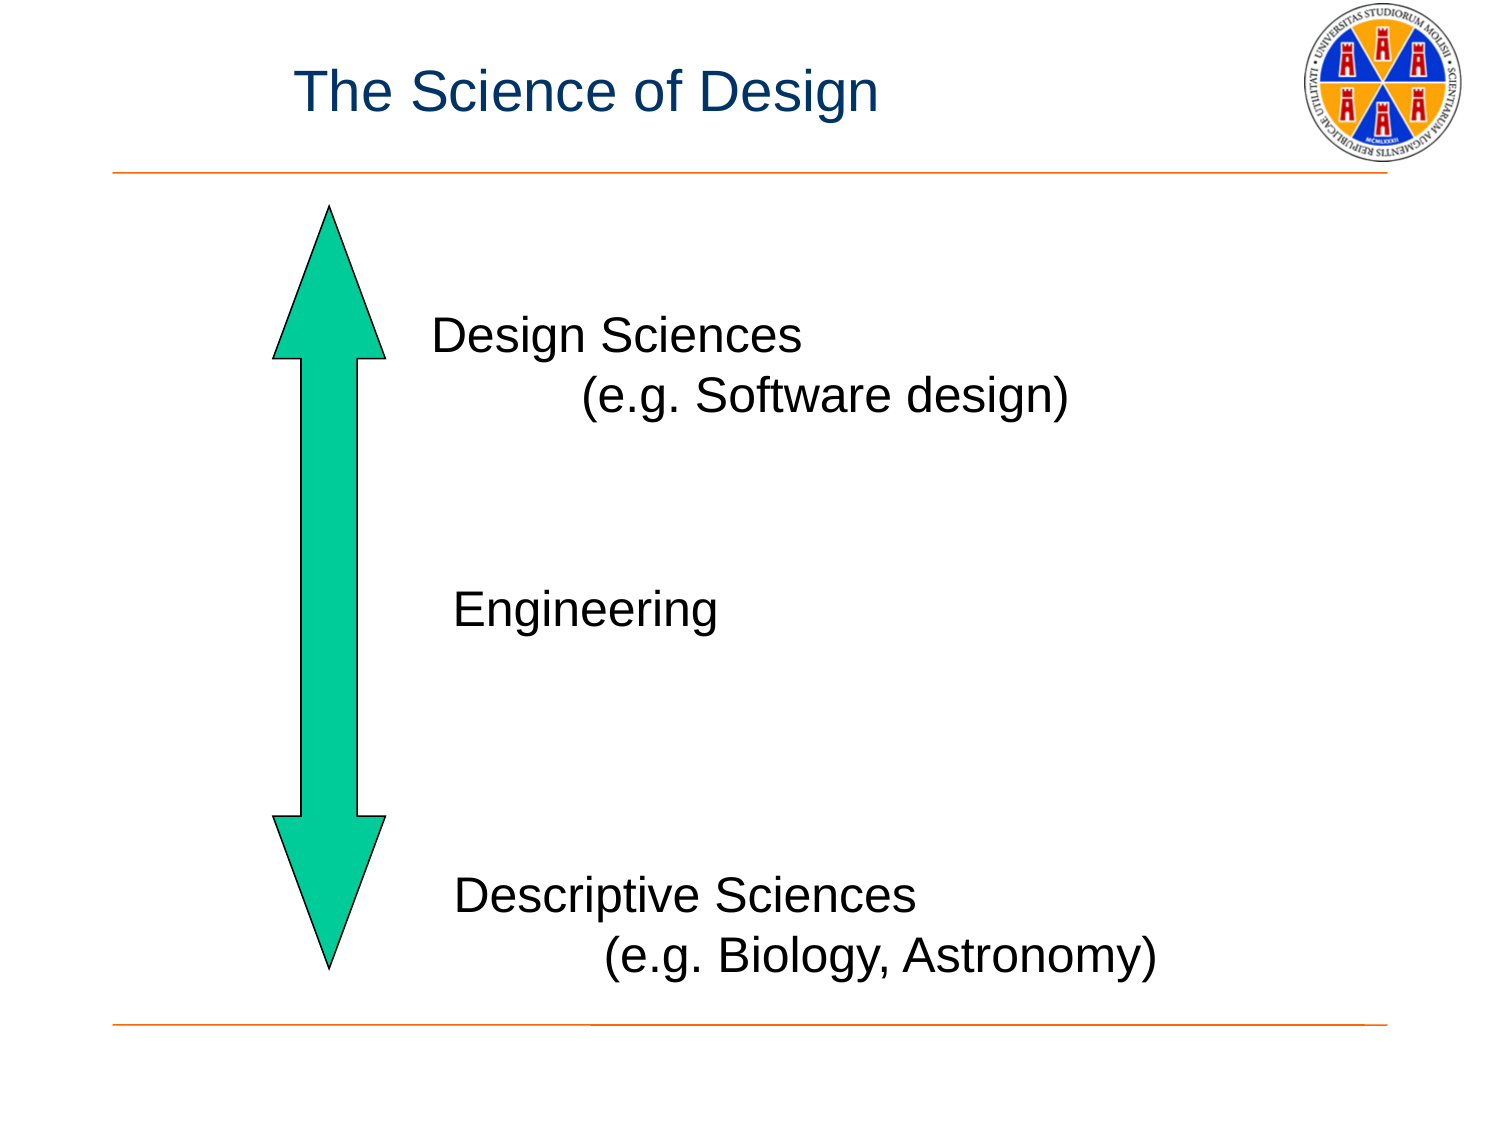

# The Science of Design

Design Sciences
	(e.g. Software design)
Engineering
Descriptive Sciences
	(e.g. Biology, Astronomy)